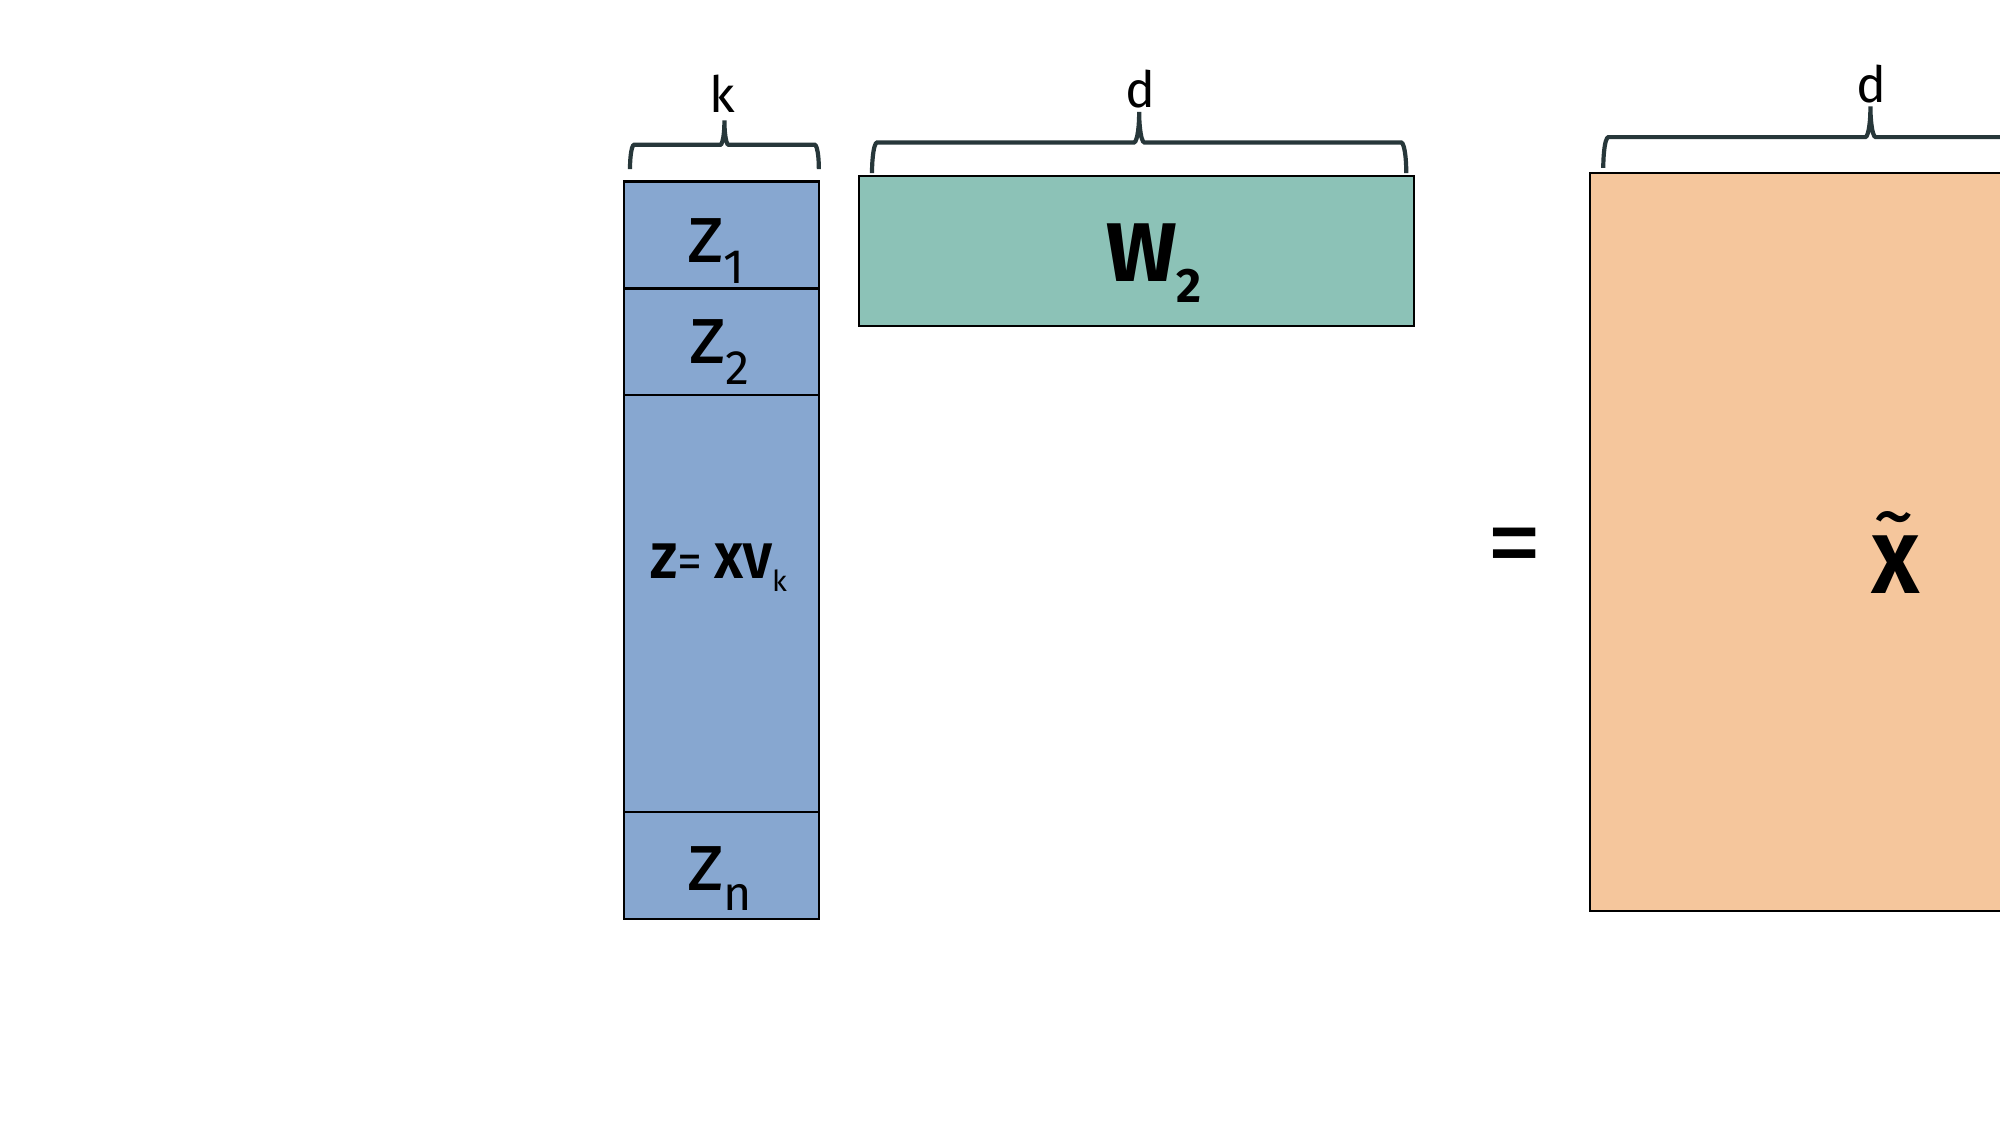

d
d

k
z1

W2
z2

~
=
X
Z= XVk
zn